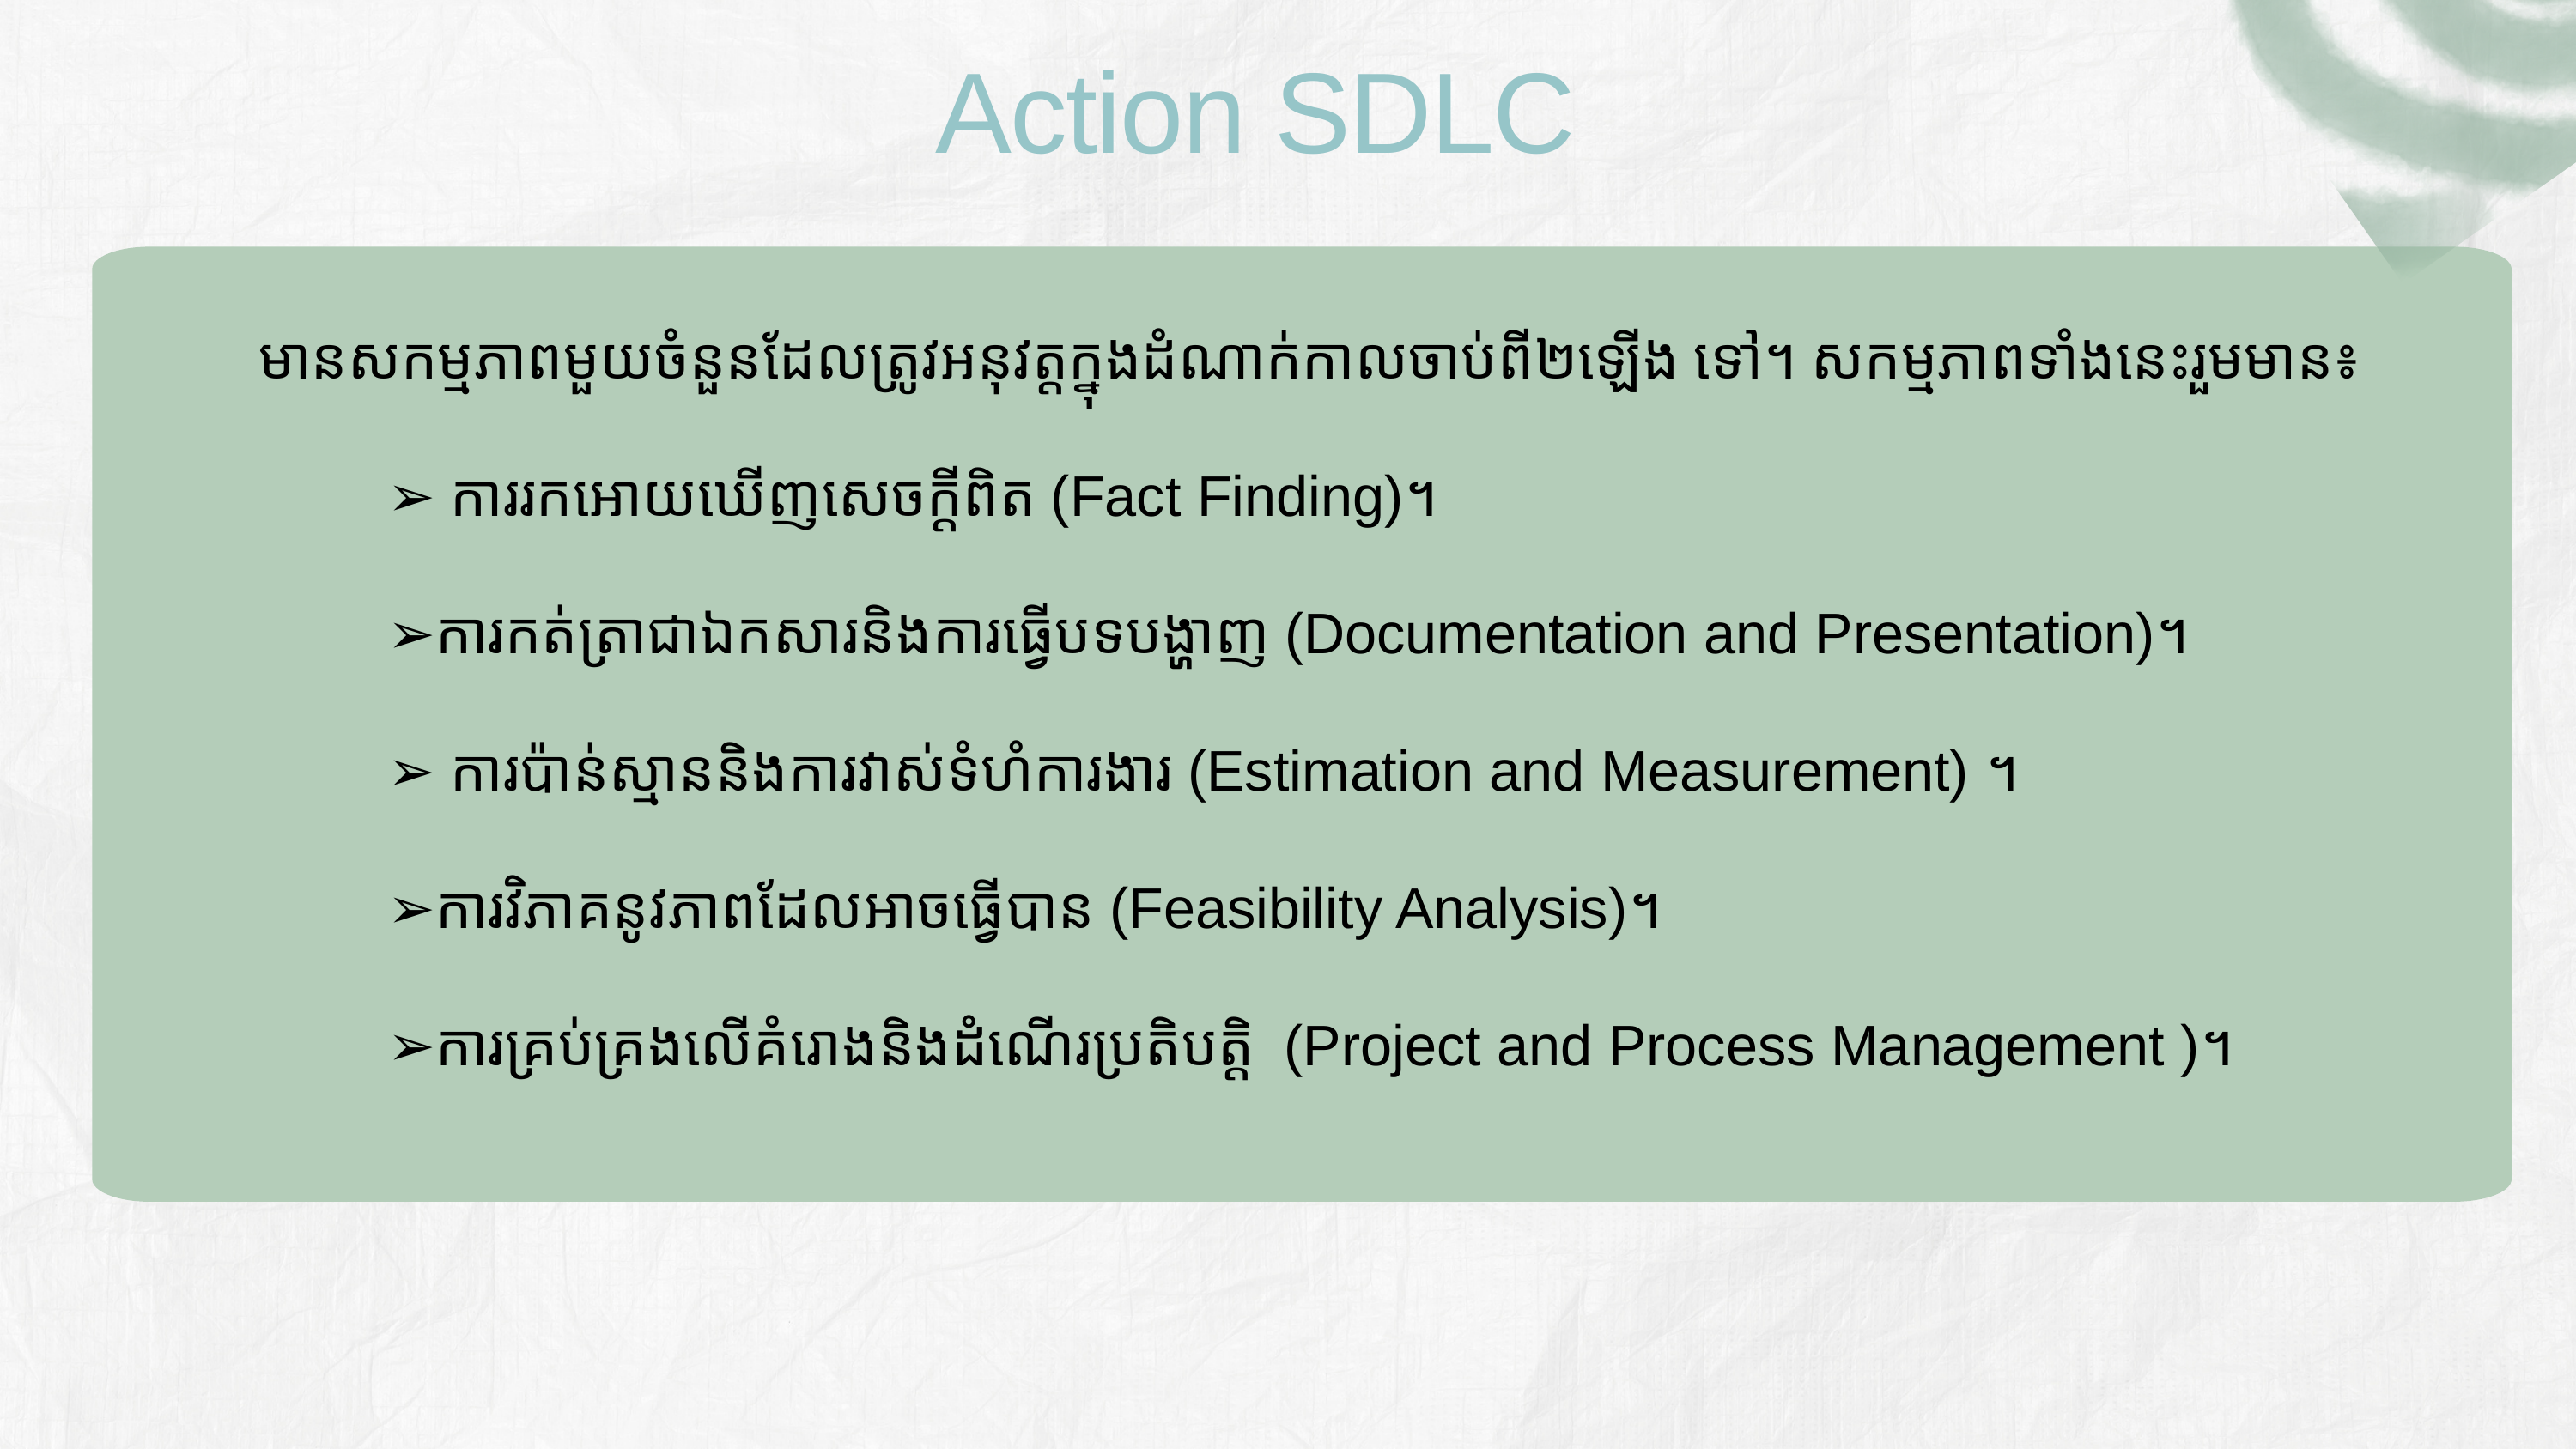

Action SDLC

មានសកម្មភាពមួយចំនួនដែលត្រូវអនុវត្តក្នុងដំណាក់កាលចាប់ពី២ឡើង ទៅ។ សកម្មភាពទាំងនេះរួមមាន៖

	➢ ការរកអោយឃើញសេចក្តីពិត (Fact Finding)។

	➢ការកត់ត្រាជាឯកសារនិងការធ្វើបទបង្ហាញ (Documentation and Presentation)។

	➢ ការប៉ាន់ស្មាននិងការវាស់ទំហំការងារ (Estimation and Measurement) ។

	➢ការវិភាគនូវភាពដែលអាចធ្វើបាន (Feasibility Analysis)។

	➢ការគ្រប់គ្រងលើគំរោងនិងដំណើរប្រតិបត្តិ  (Project and Process Management )។